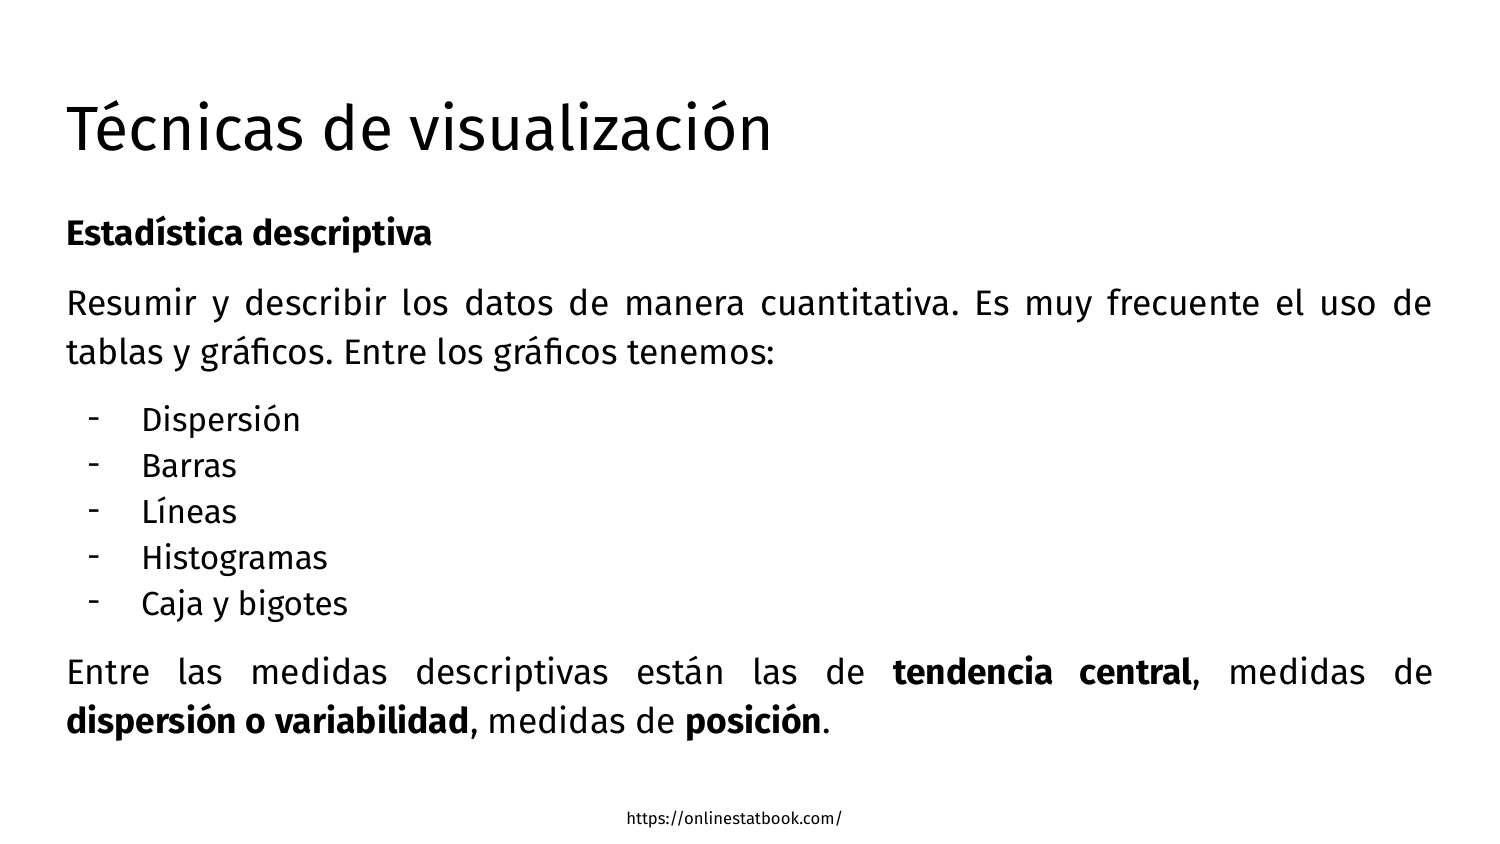

# Técnicas de visualización
Estadística descriptiva
Resumir y describir los datos de manera cuantitativa. Es muy frecuente el uso de tablas y gráficos. Entre los gráficos tenemos:
Dispersión
Barras
Líneas
Histogramas
Caja y bigotes
Entre las medidas descriptivas están las de tendencia central, medidas de dispersión o variabilidad, medidas de posición.
https://onlinestatbook.com/